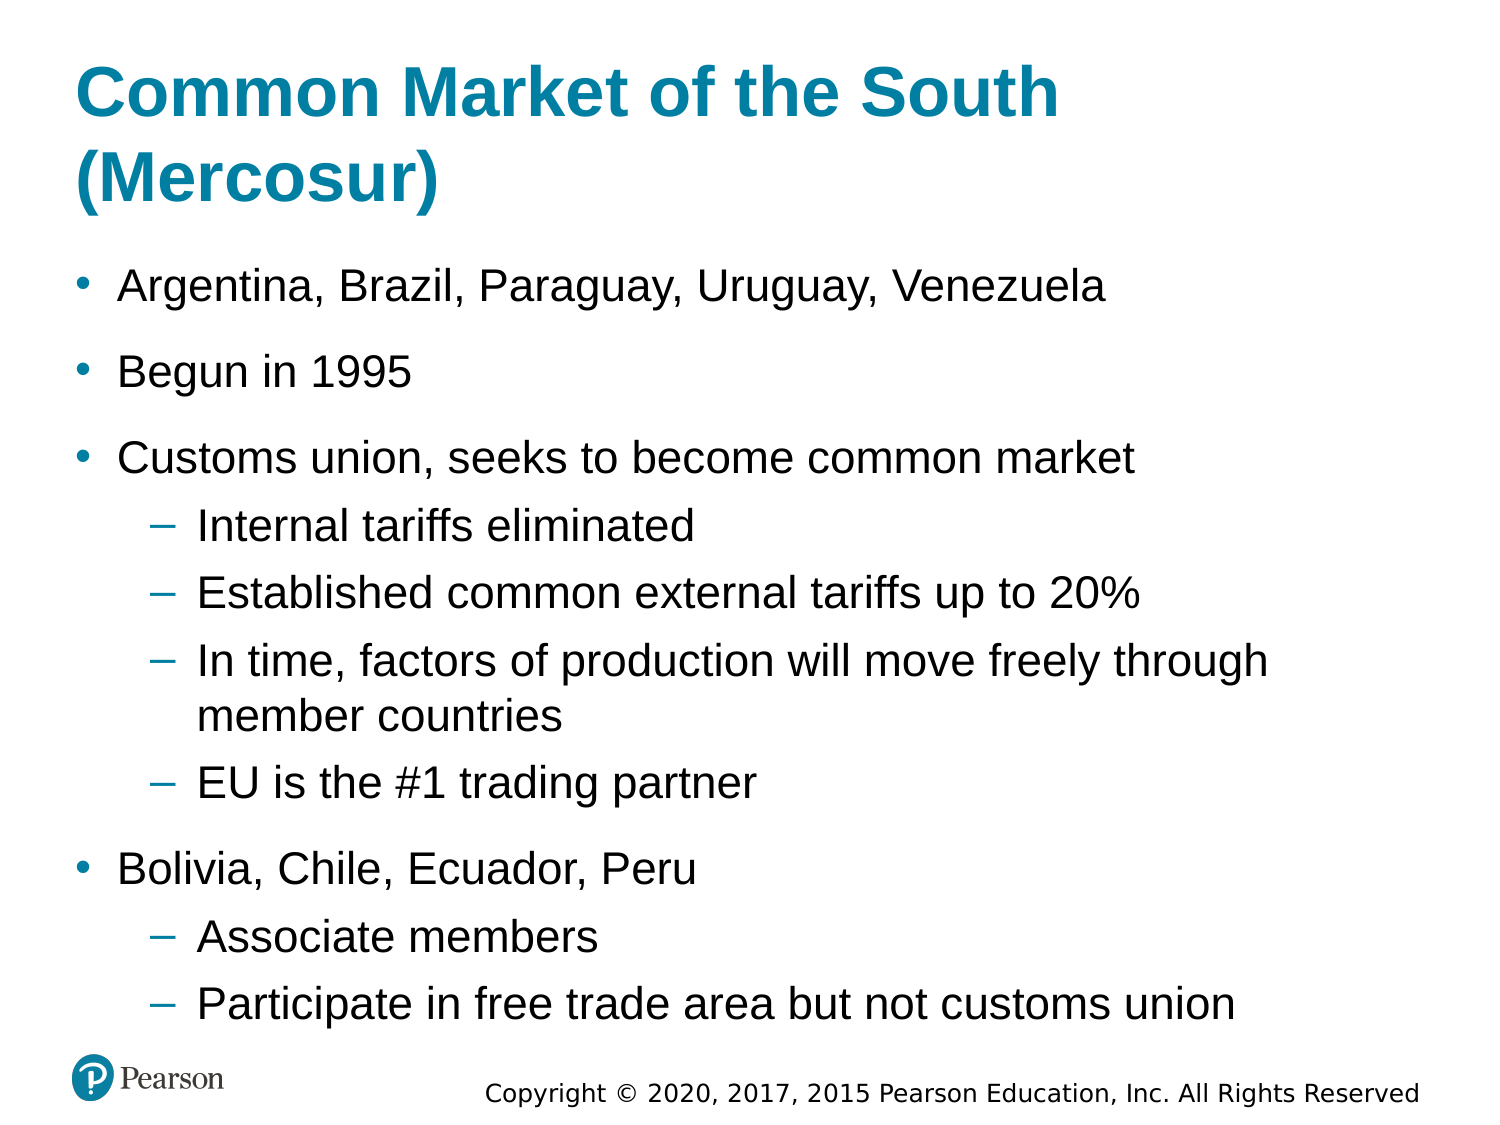

# Common Market of the South (Mercosur)
Argentina, Brazil, Paraguay, Uruguay, Venezuela
Begun in 1995
Customs union, seeks to become common market
Internal tariffs eliminated
Established common external tariffs up to 20%
In time, factors of production will move freely through member countries
E U is the #1 trading partner
Bolivia, Chile, Ecuador, Peru
Associate members
Participate in free trade area but not customs union